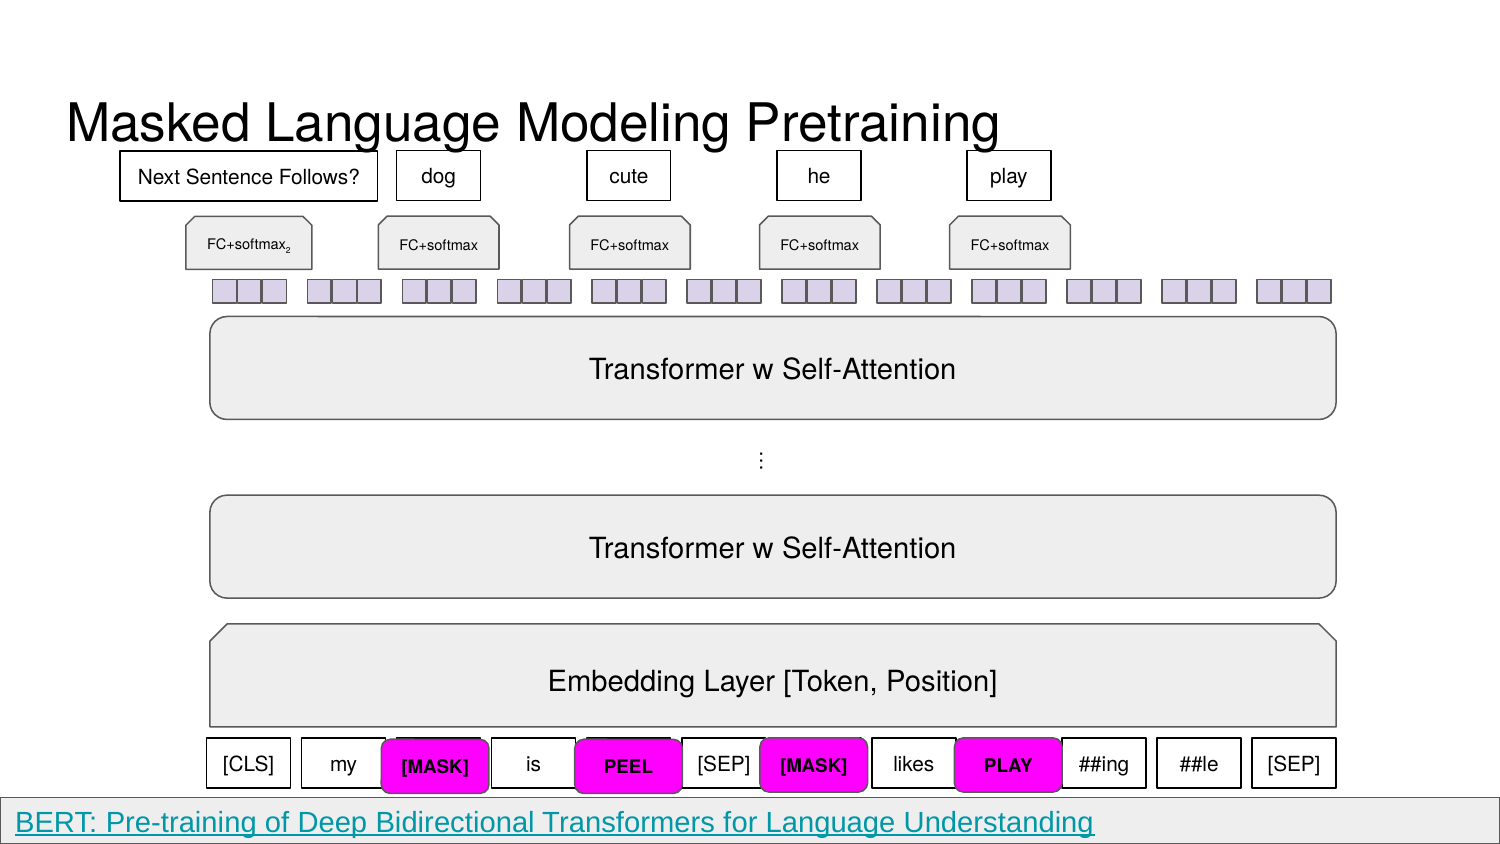

# Masked Language Modeling Pretraining
dog
cute
he
play
FC+softmax
FC+softmax
FC+softmax
FC+softmax
Next Sentence Follows?
FC+softmax2

Transformer w Self-Attention
…
Transformer w Self-Attention
Embedding Layer [Token, Position]
[MASK]
PLAY
[MASK]
PEEL
[CLS]
my
dog
is
cute
[SEP]
he
likes
play
##ing
##le
[SEP]
BERT: Pre-training of Deep Bidirectional Transformers for Language Understanding